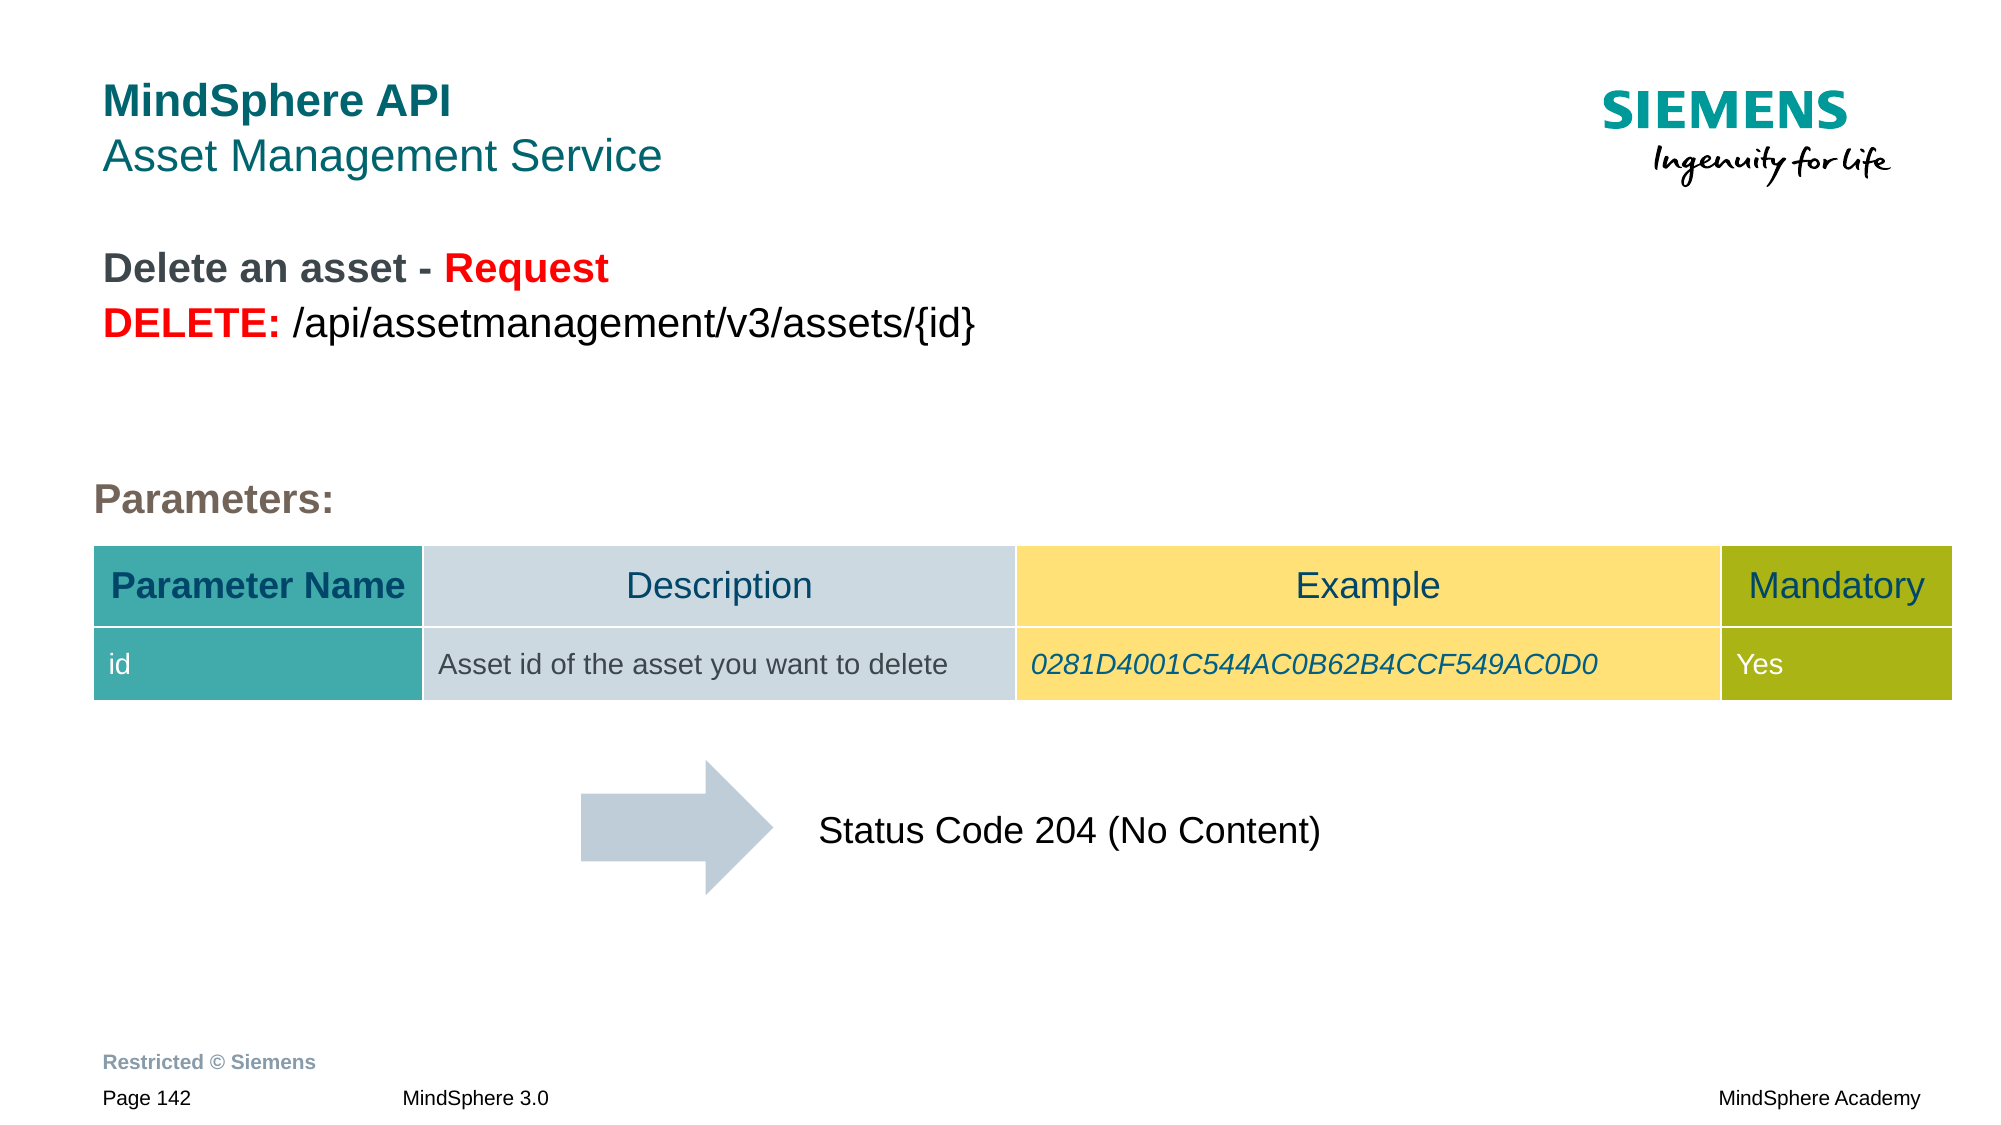

# MindSphere API Asset Management Service
Delete an asset - Request
DELETE: /api/assetmanagement/v3/assets/{id}

Parameters:

| Parameter Name | Description | Example | Mandatory |
| --- | --- | --- | --- |
| id | Asset id of the asset you want to delete | 0281D4001C544AC0B62B4CCF549AC0D0 | Yes |

Status Code 204 (No Content)